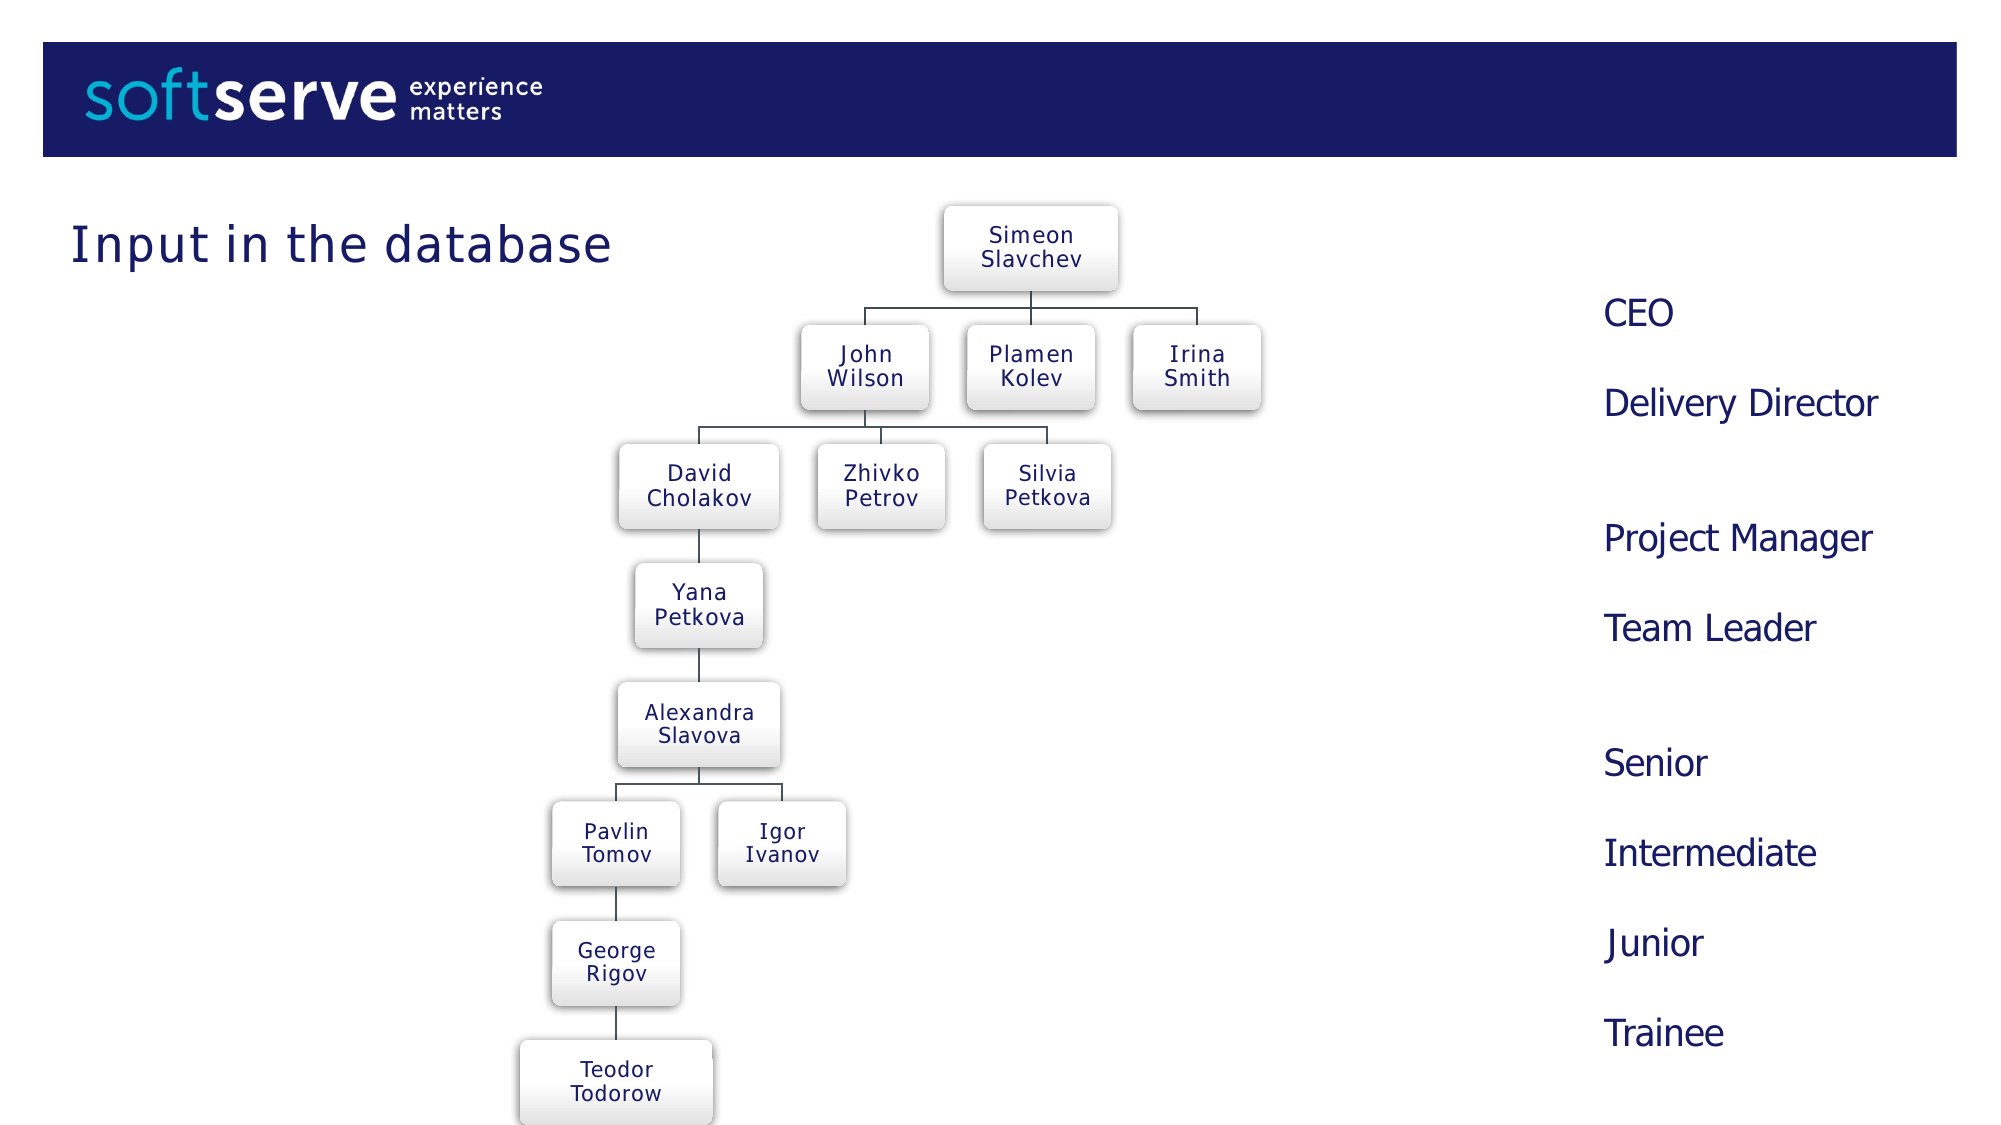

Input in the database
Simeon Slavchev
John Wilson
David Cholakov
Yana Petkova
Alexandra Slavova
Pavlin Tomov
George Rigov
Teodor Todorow
Igor Ivanov
Zhivko Petrov
Silvia Petkova
Plamen Kolev
Irina Smith
CEO

Delivery Director

Project Manager

Team Leader

Senior

Intermediate

Junior

Trainee